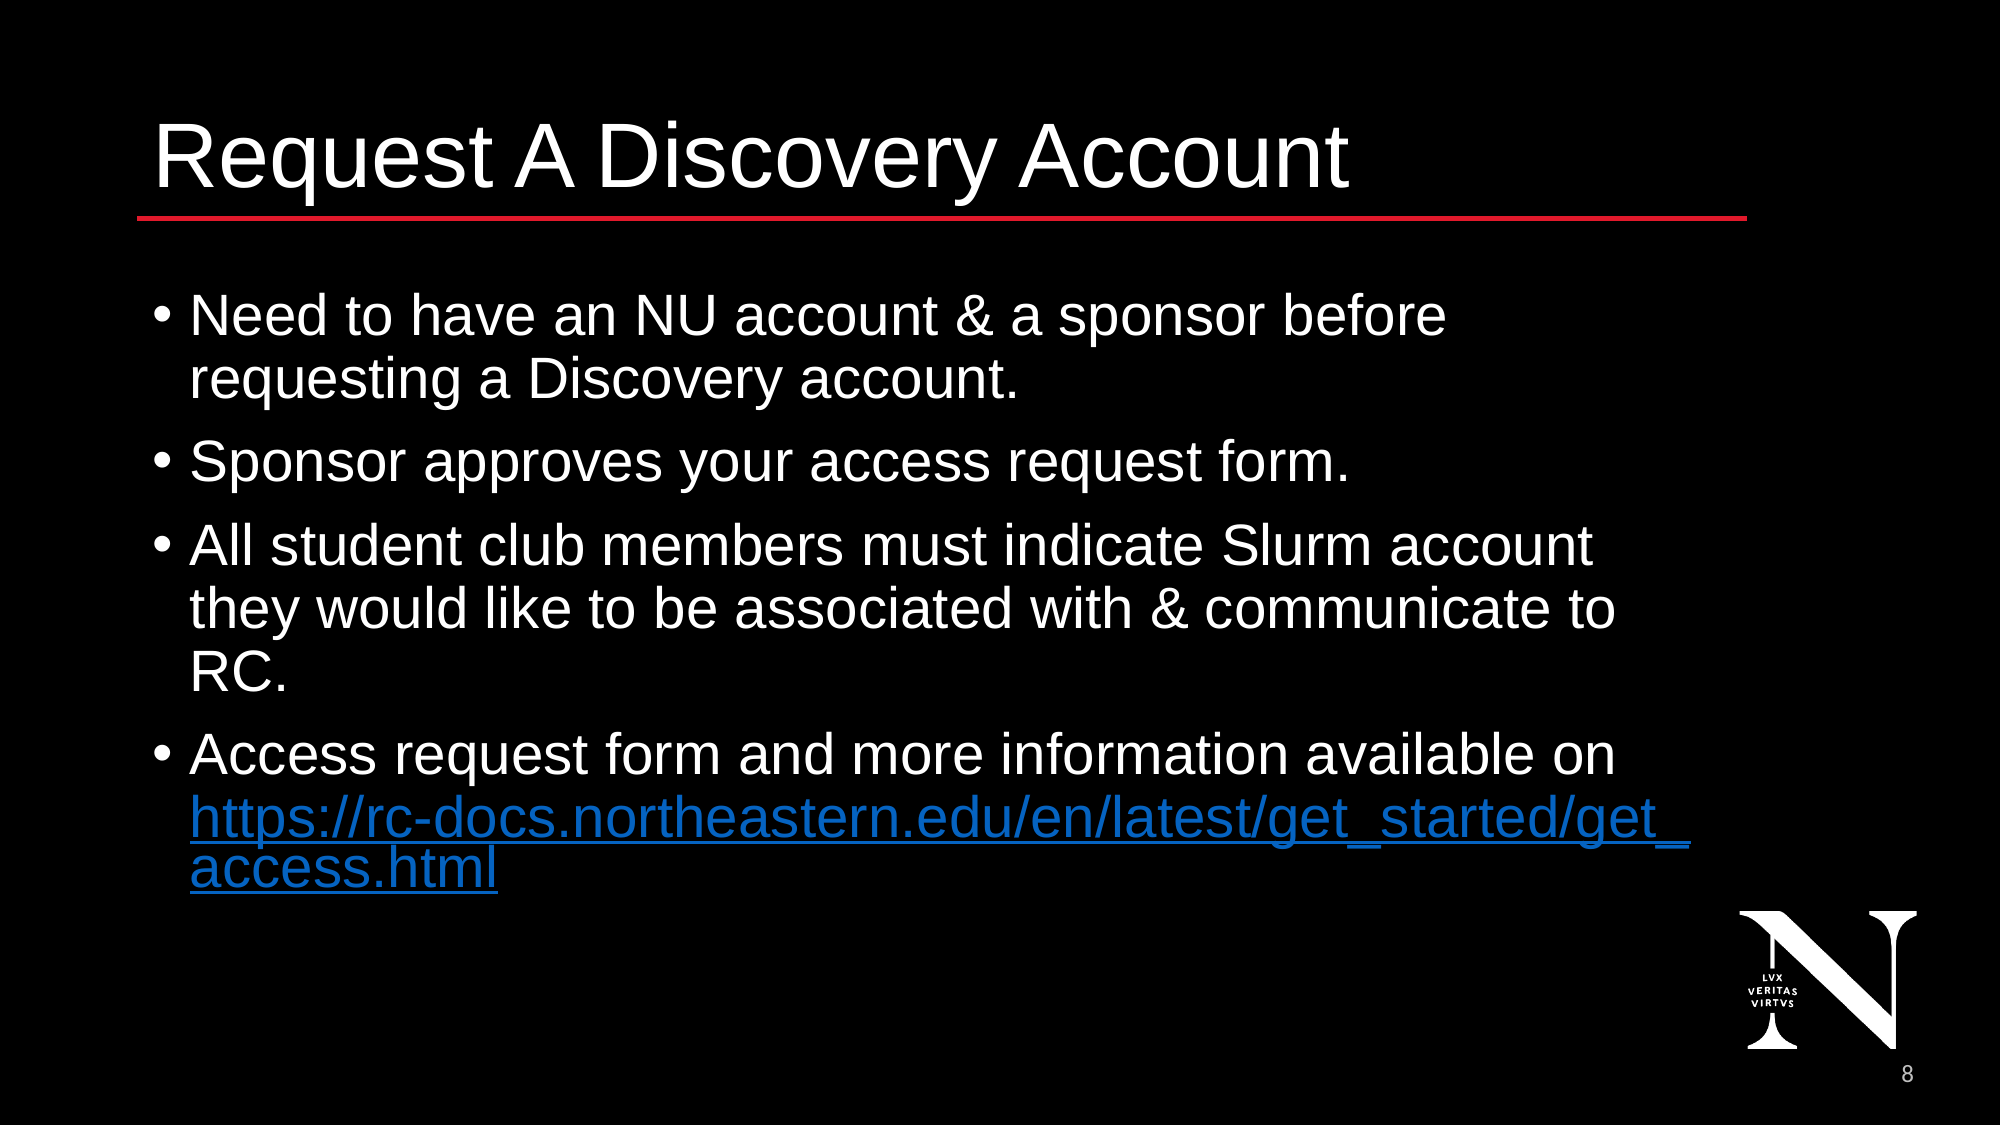

# Request A Discovery Account
Need to have an NU account & a sponsor before requesting a Discovery account.
Sponsor approves your access request form.
All student club members must indicate Slurm account they would like to be associated with & communicate to RC.
Access request form and more information available on
https://rc-docs.northeastern.edu/en/latest/get_started/get_access.html

8